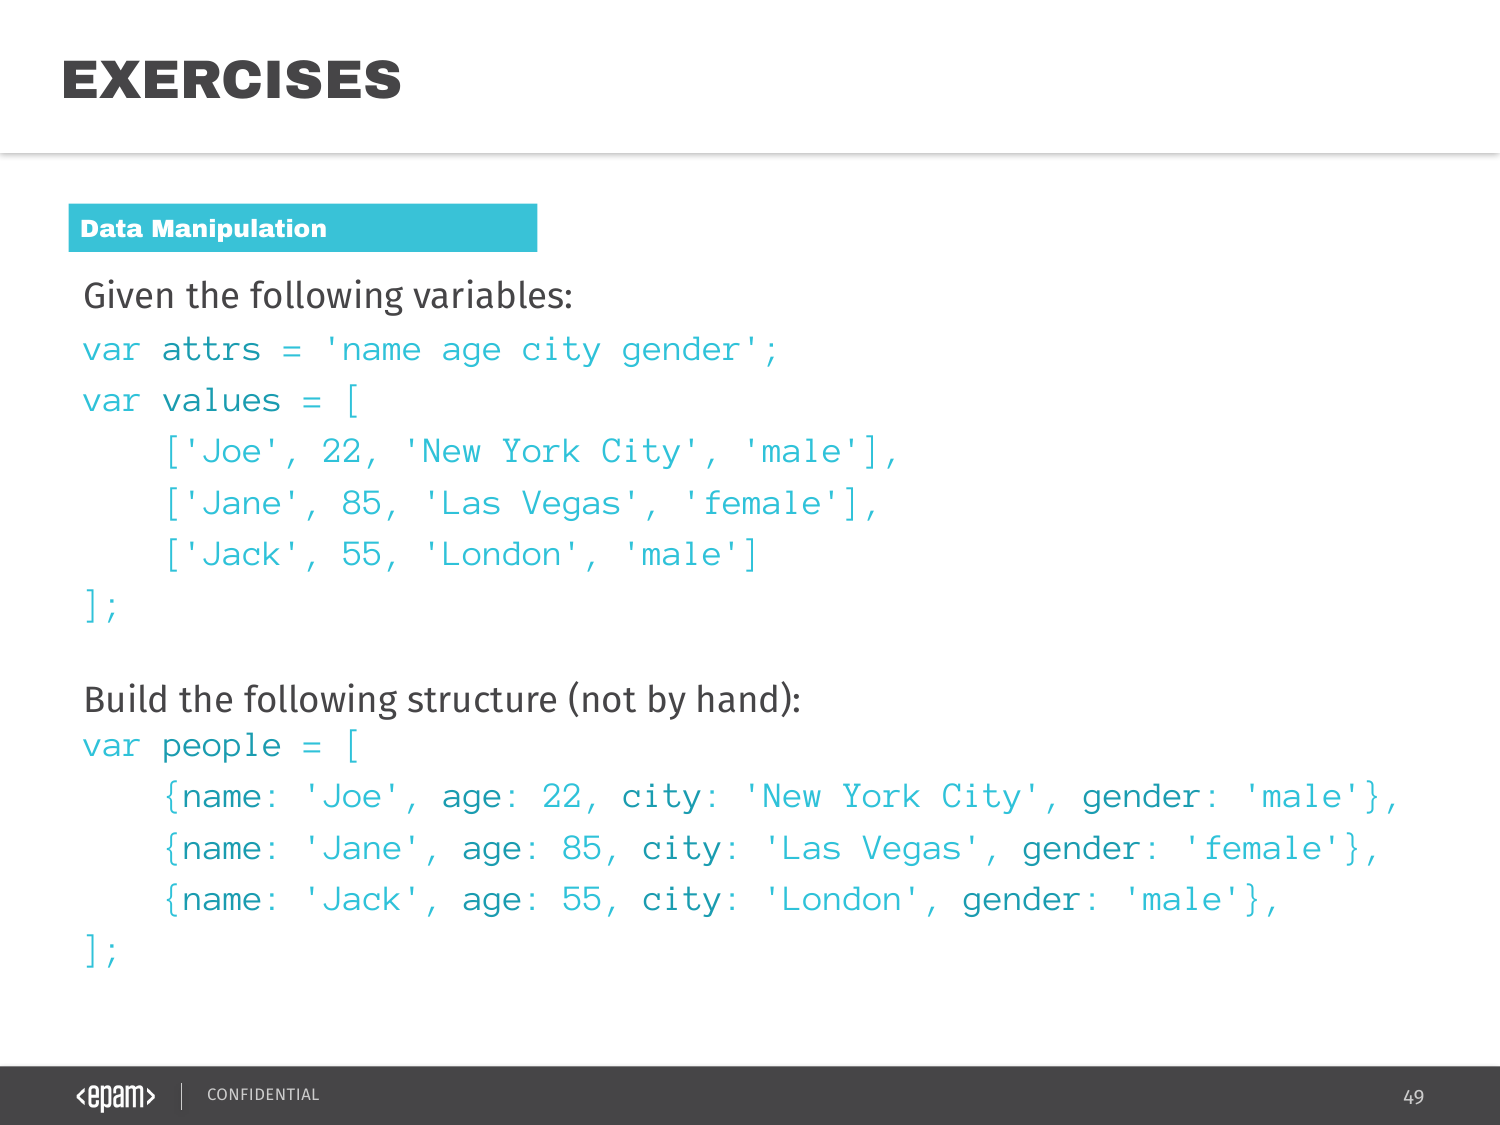

EXERCISES
Data Manipulation
Given the following variables:
var attrs = 'name age city gender';
var values = [
    ['Joe', 22, 'New York City', 'male'],
    ['Jane', 85, 'Las Vegas', 'female'],
    ['Jack', 55, 'London', 'male']
];
Build the following structure (not by hand):
var people = [
    {name: 'Joe', age: 22, city: 'New York City', gender: 'male'},
    {name: 'Jane', age: 85, city: 'Las Vegas', gender: 'female'},
    {name: 'Jack', age: 55, city: 'London', gender: 'male'},
];